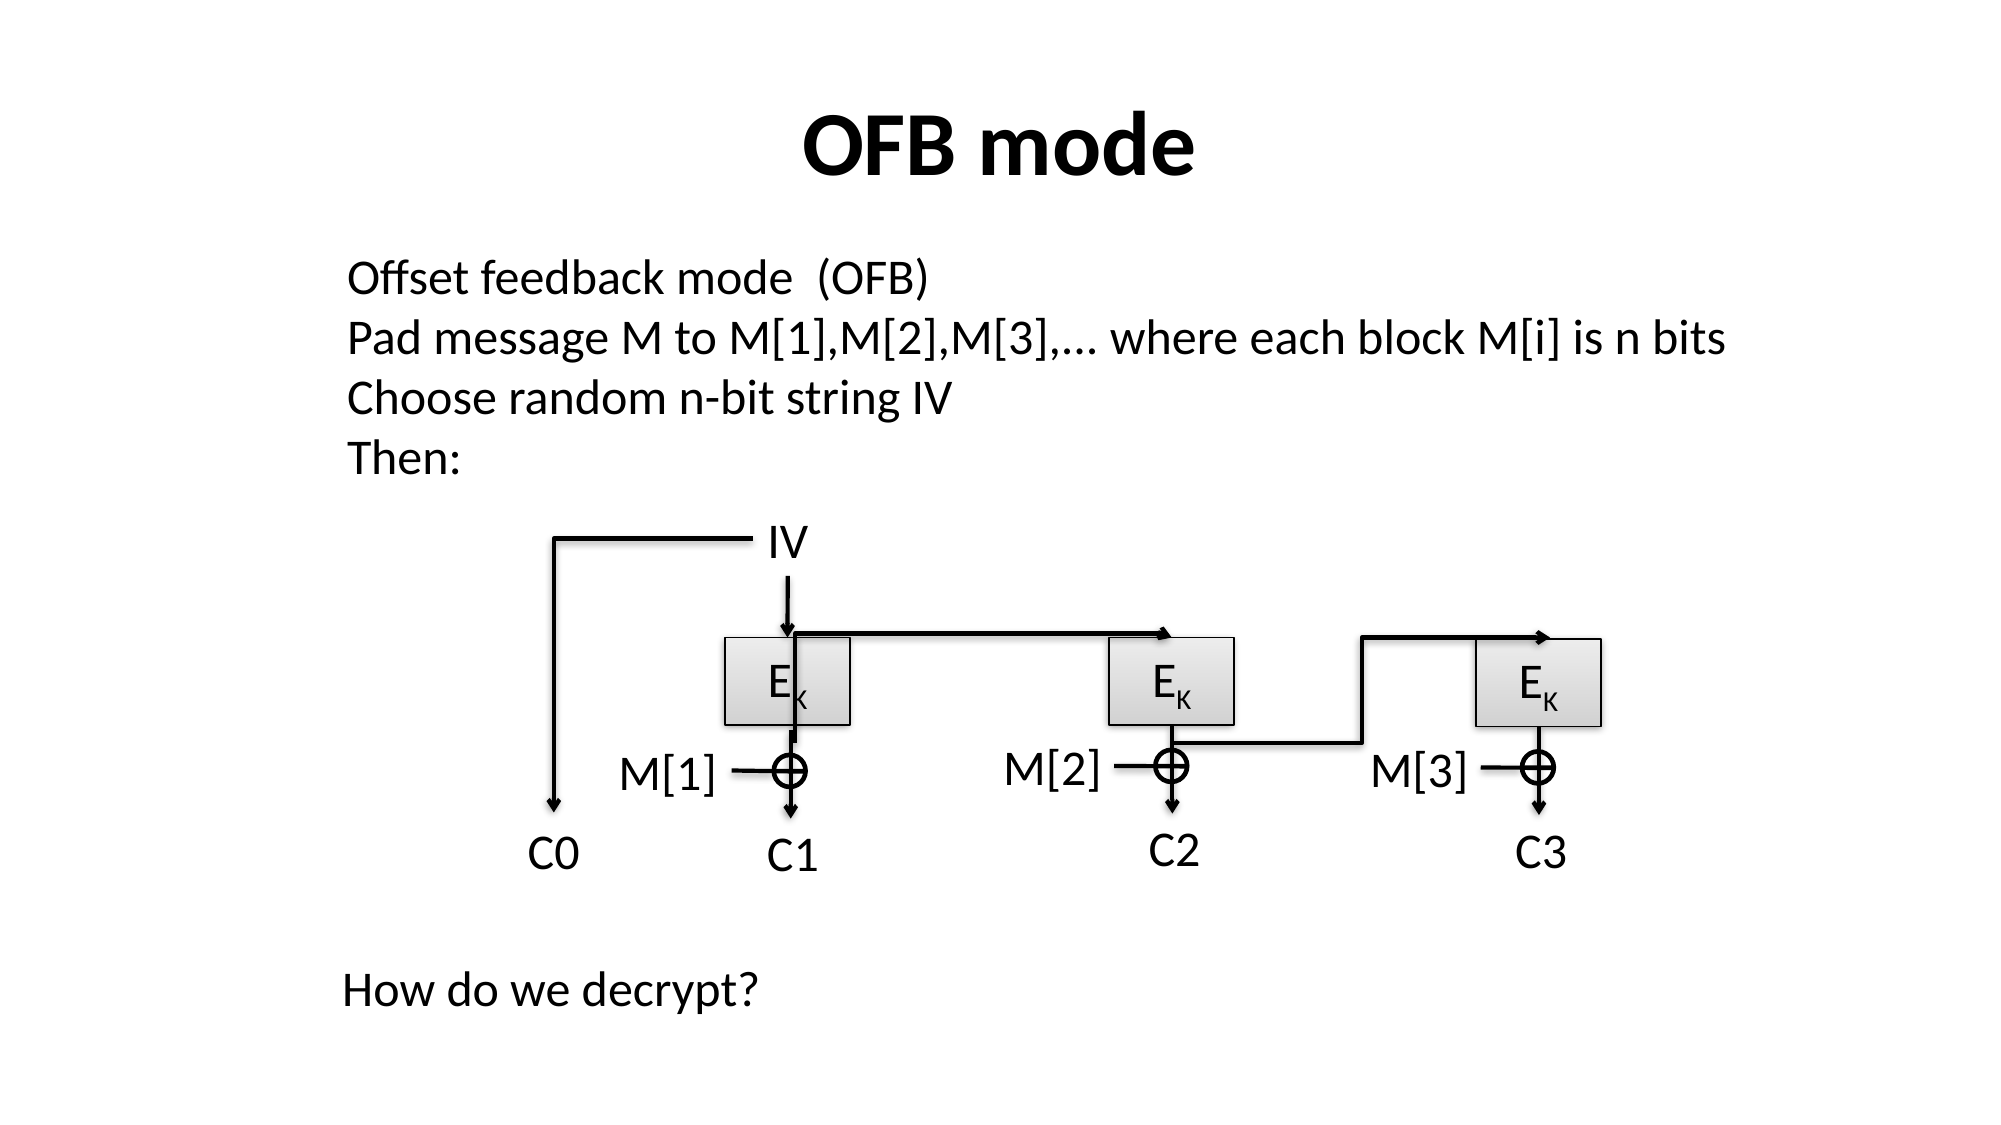

# OFB mode
Offset feedback mode  (OFB)
Pad message M to M[1],M[2],M[3],... where each block M[i] is n bits
Choose random n-bit string IV
Then:
IV
EK
EK
EK
M[2]
M[3]
M[1]

C2
C3
C0
C1
How do we decrypt?